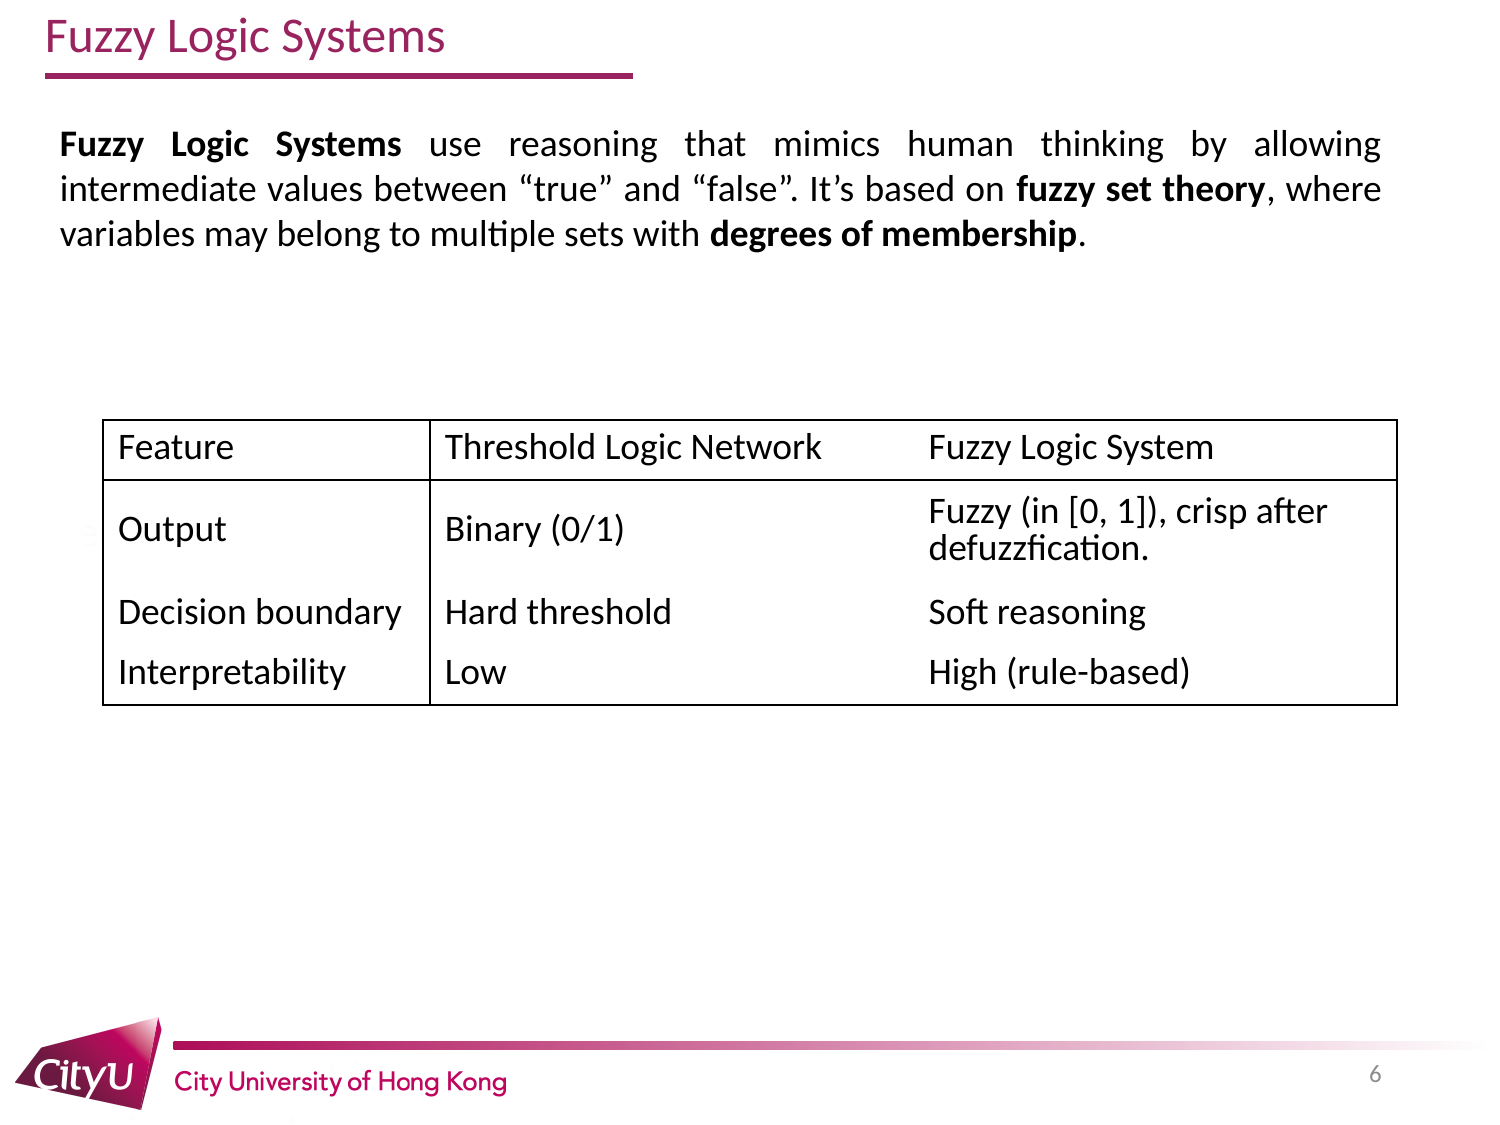

# Fuzzy Logic Systems
Fuzzy Logic Systems use reasoning that mimics human thinking by allowing intermediate values between “true” and “false”. It’s based on fuzzy set theory, where variables may belong to multiple sets with degrees of membership.
| Feature | Threshold Logic Network | Fuzzy Logic System |
| --- | --- | --- |
| Output | Binary (0/1) | Fuzzy (in [0, 1]), crisp after defuzzfication. |
| Decision boundary | Hard threshold | Soft reasoning |
| Interpretability | Low | High (rule-based) |
6